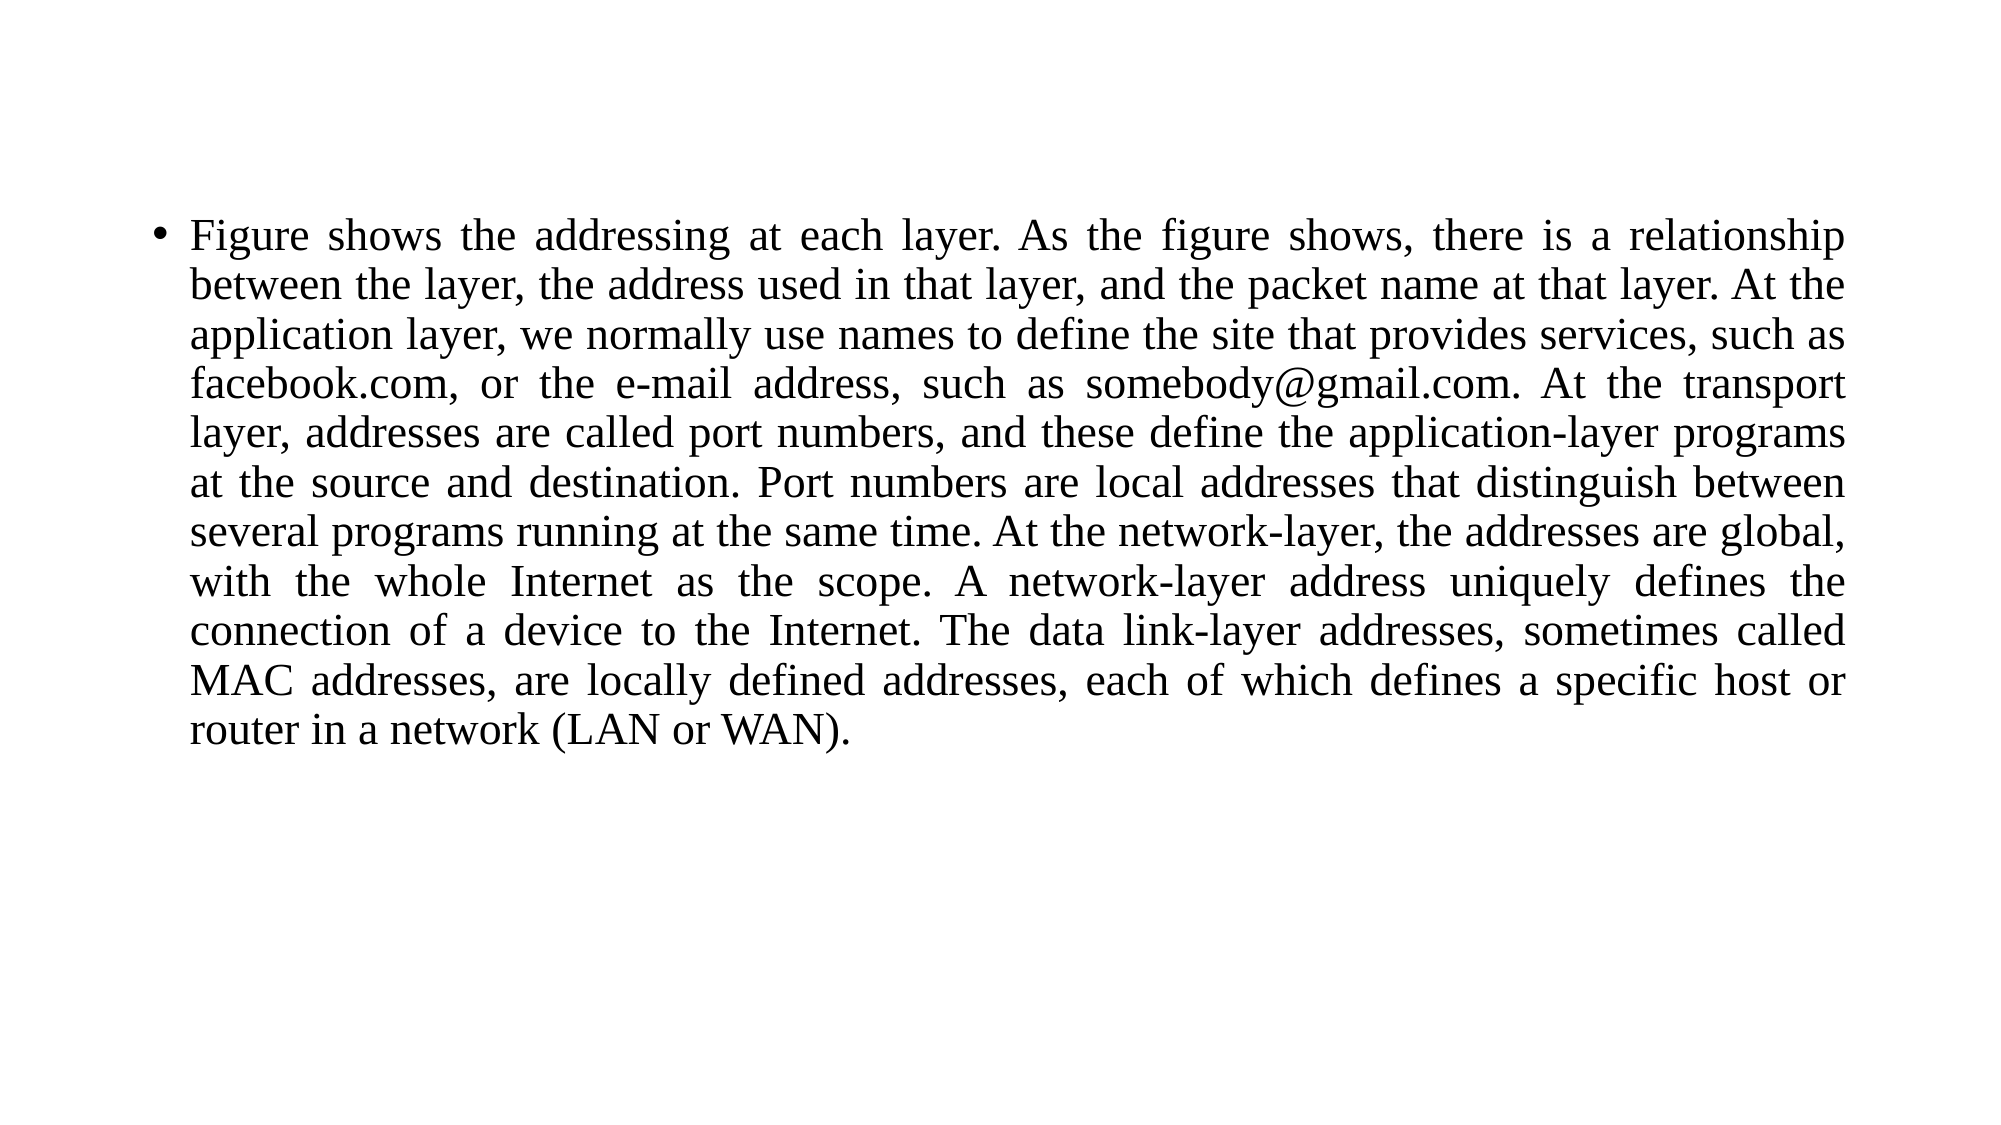

#
Figure shows the addressing at each layer. As the figure shows, there is a relationship between the layer, the address used in that layer, and the packet name at that layer. At the application layer, we normally use names to define the site that provides services, such as facebook.com, or the e-mail address, such as somebody@gmail.com. At the transport layer, addresses are called port numbers, and these define the application-layer programs at the source and destination. Port numbers are local addresses that distinguish between several programs running at the same time. At the network-layer, the addresses are global, with the whole Internet as the scope. A network-layer address uniquely defines the connection of a device to the Internet. The data link-layer addresses, sometimes called MAC addresses, are locally defined addresses, each of which defines a specific host or router in a network (LAN or WAN).